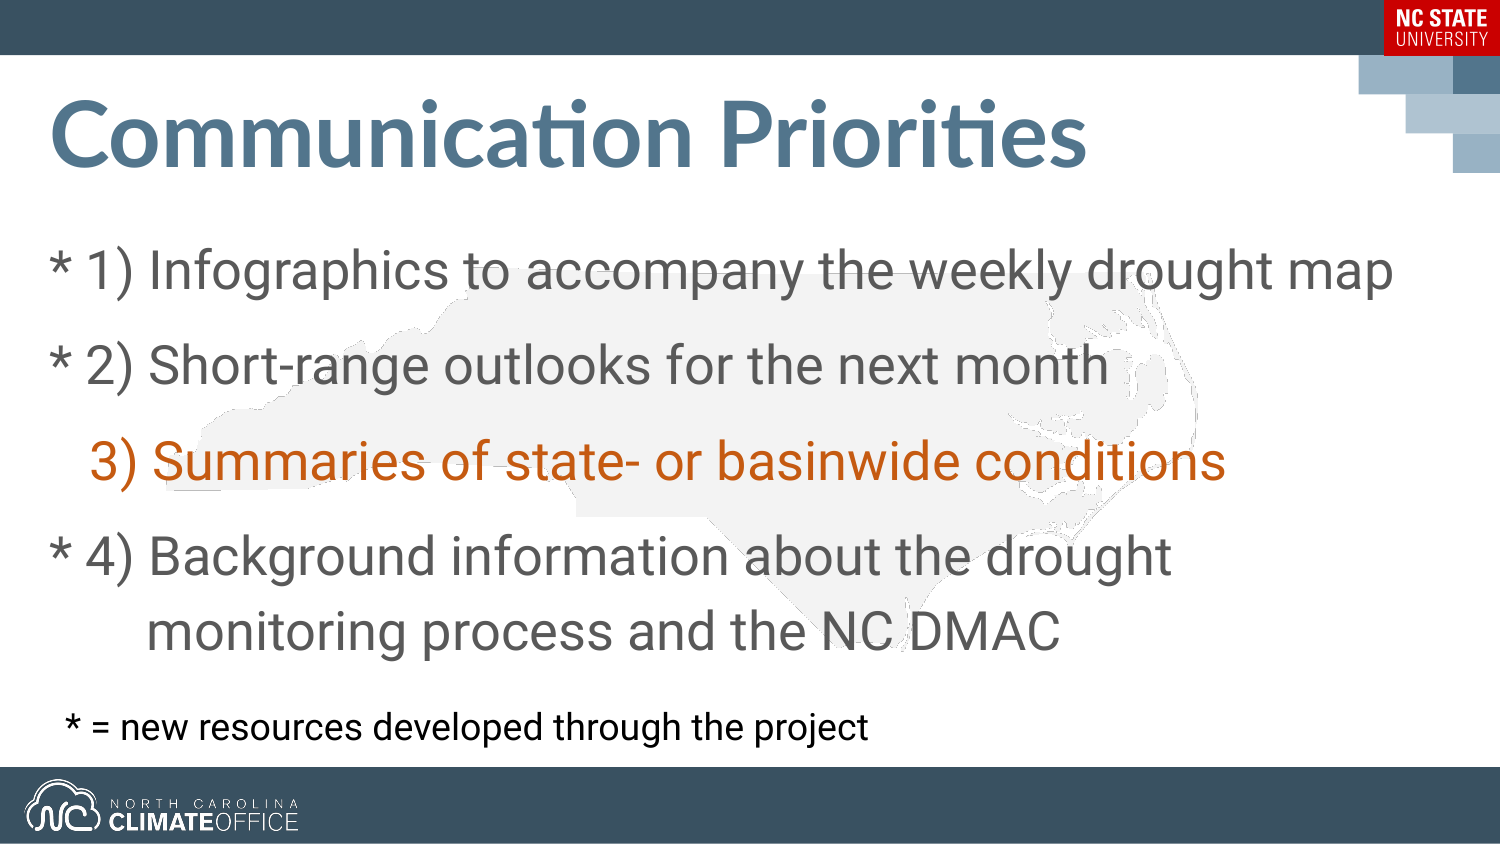

# Communication Priorities
* 1) Infographics to accompany the weekly drought map
* 2) Short-range outlooks for the next month
   3) Summaries of state- or basinwide conditions
* 4) Background information about the drought monitoring process and the NC DMAC
* = new resources developed through the project